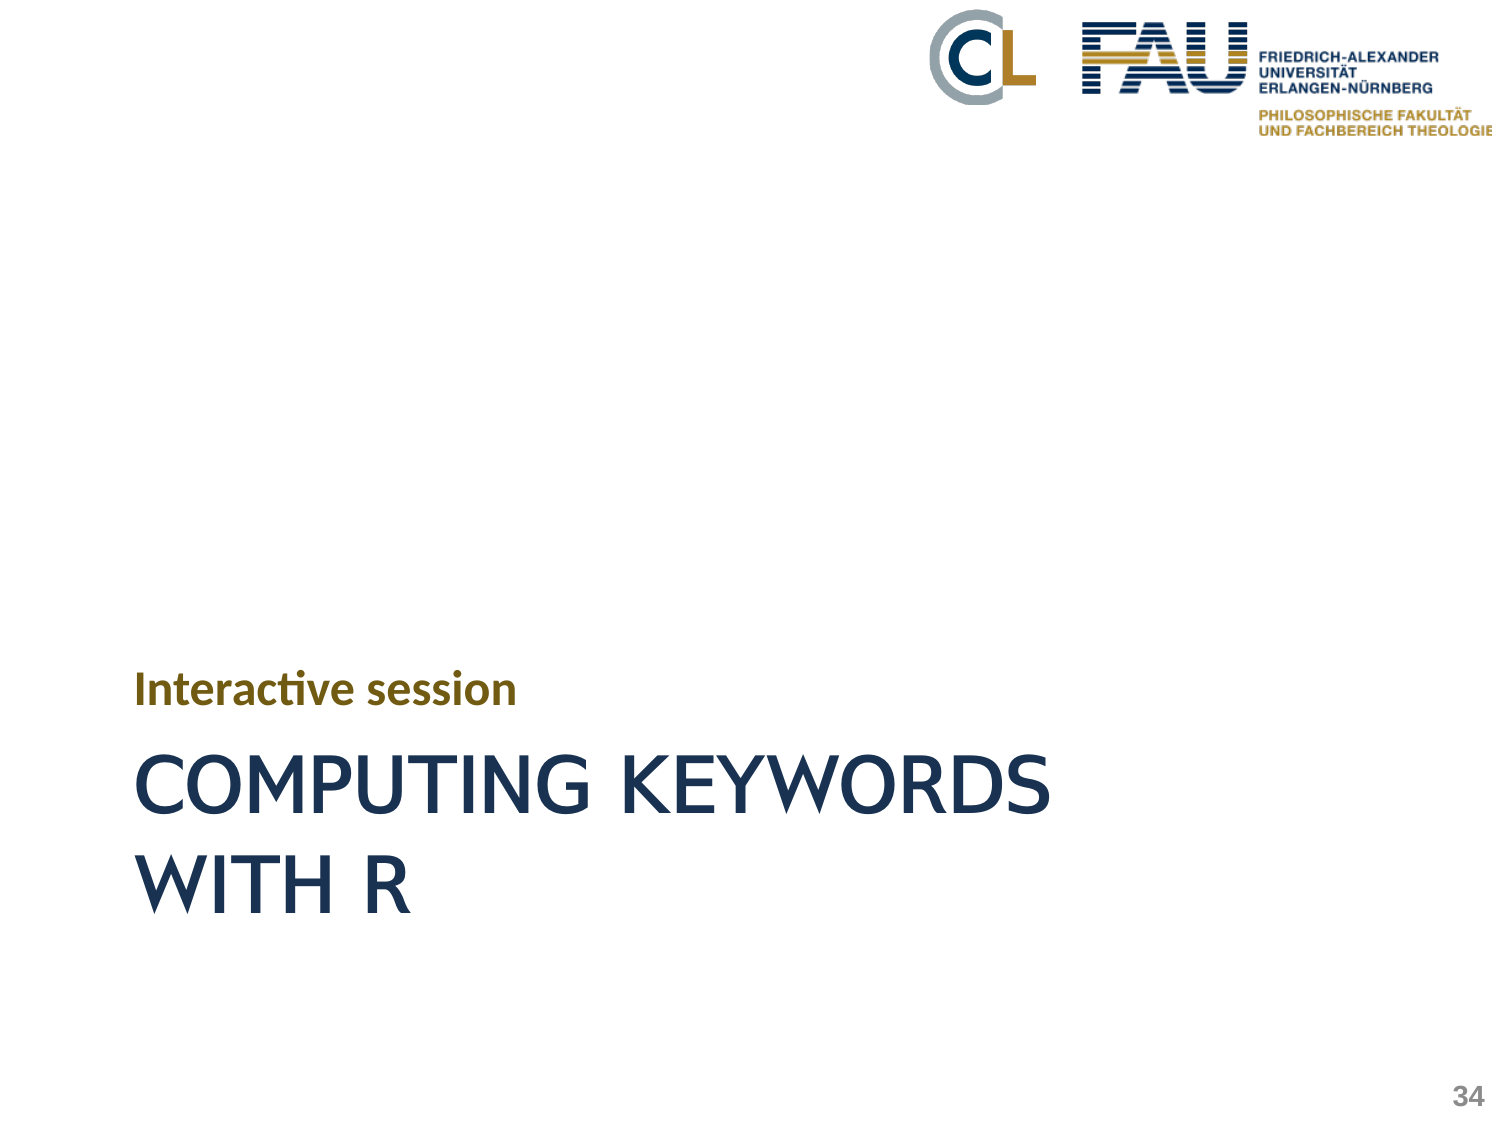

Interactive session
# Computing Keywords with R
34